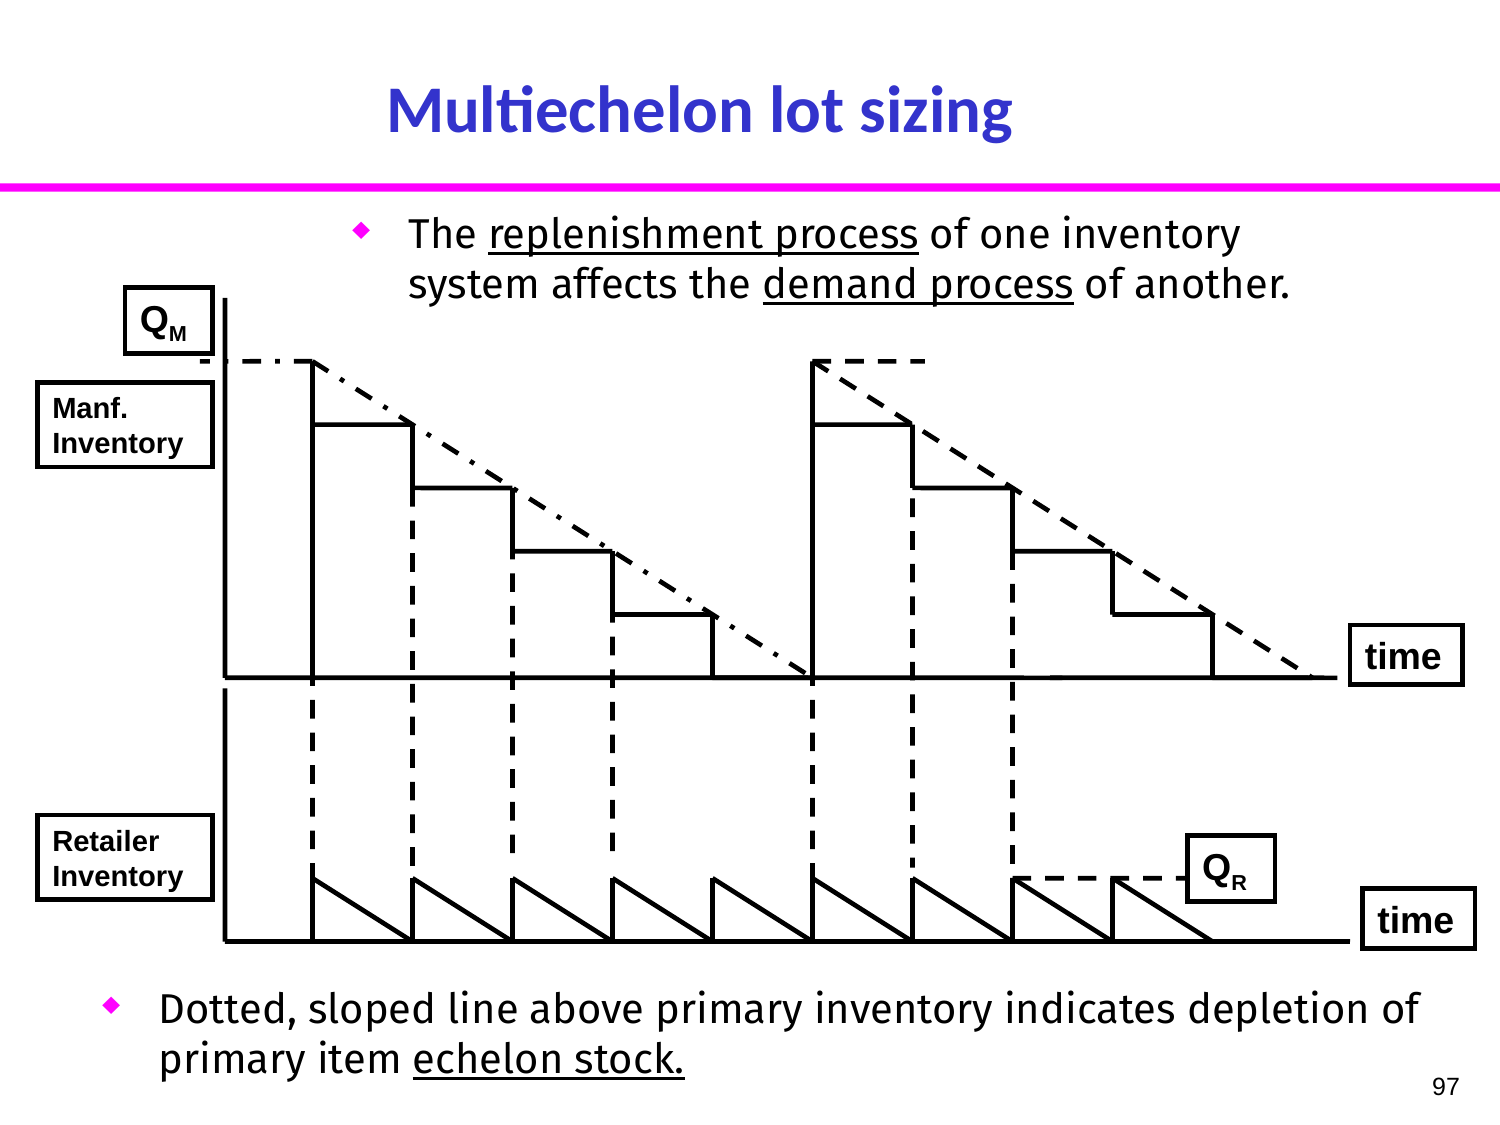

Multiechelon lot sizing
The replenishment process of one inventory system affects the demand process of another.
QM

Manf.
Inventory

time

Retailer
Inventory
QR

time

Dotted, sloped line above primary inventory indicates depletion of primary item echelon stock.
97